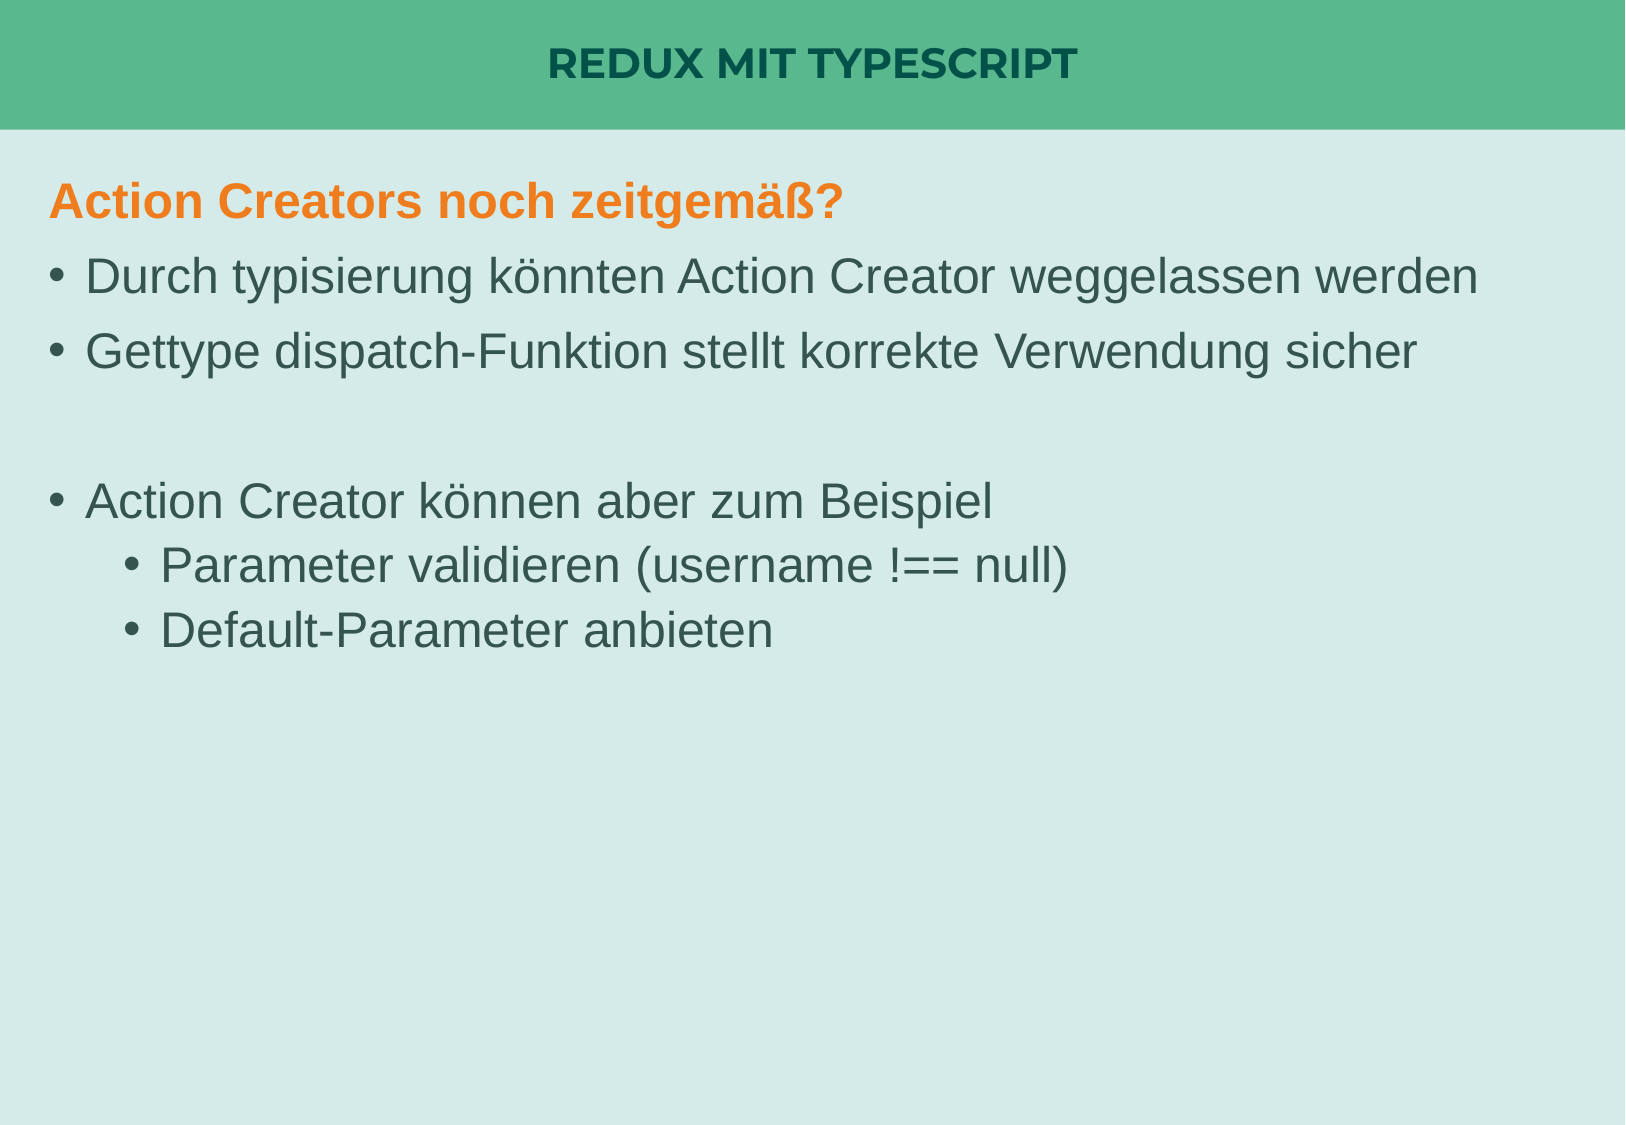

# Redux mit TypeScript
Action Creators noch zeitgemäß?
Durch typisierung könnten Action Creator weggelassen werden
Gettype dispatch-Funktion stellt korrekte Verwendung sicher

Action Creator können aber zum Beispiel
Parameter validieren (username !== null)
Default-Parameter anbieten
Beispiel: ChatPage oder Tabs

Beispiel: UserStatsPage für fetch ?